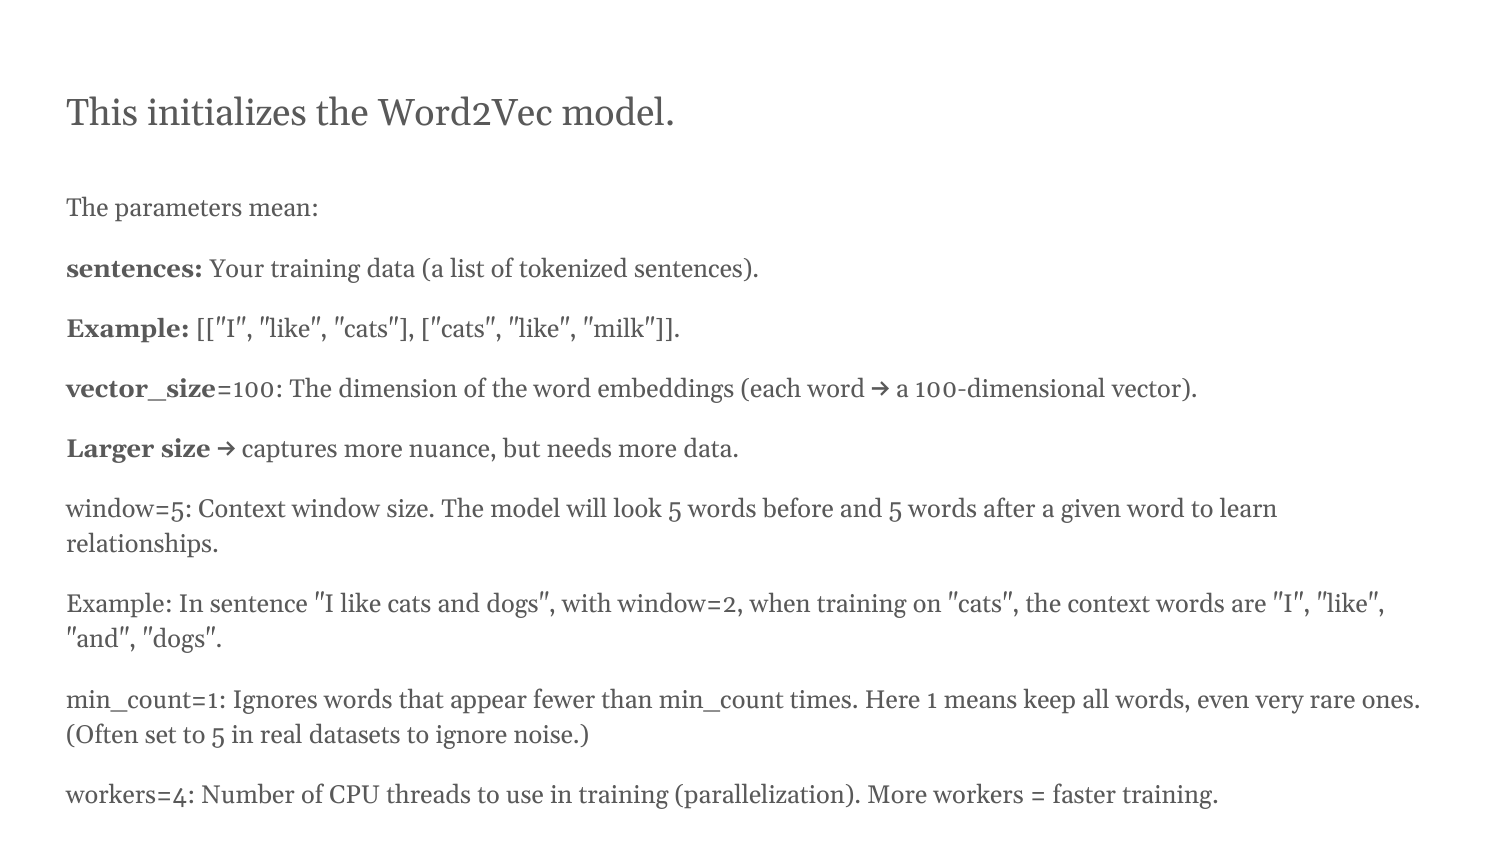

# This initializes the Word2Vec model.

The parameters mean:
sentences: Your training data (a list of tokenized sentences).
Example: [["I", "like", "cats"], ["cats", "like", "milk"]].
vector_size=100: The dimension of the word embeddings (each word → a 100-dimensional vector).
Larger size → captures more nuance, but needs more data.
window=5: Context window size. The model will look 5 words before and 5 words after a given word to learn relationships.
Example: In sentence "I like cats and dogs", with window=2, when training on "cats", the context words are "I", "like", "and", "dogs".
min_count=1: Ignores words that appear fewer than min_count times. Here 1 means keep all words, even very rare ones. (Often set to 5 in real datasets to ignore noise.)
workers=4: Number of CPU threads to use in training (parallelization). More workers = faster training.